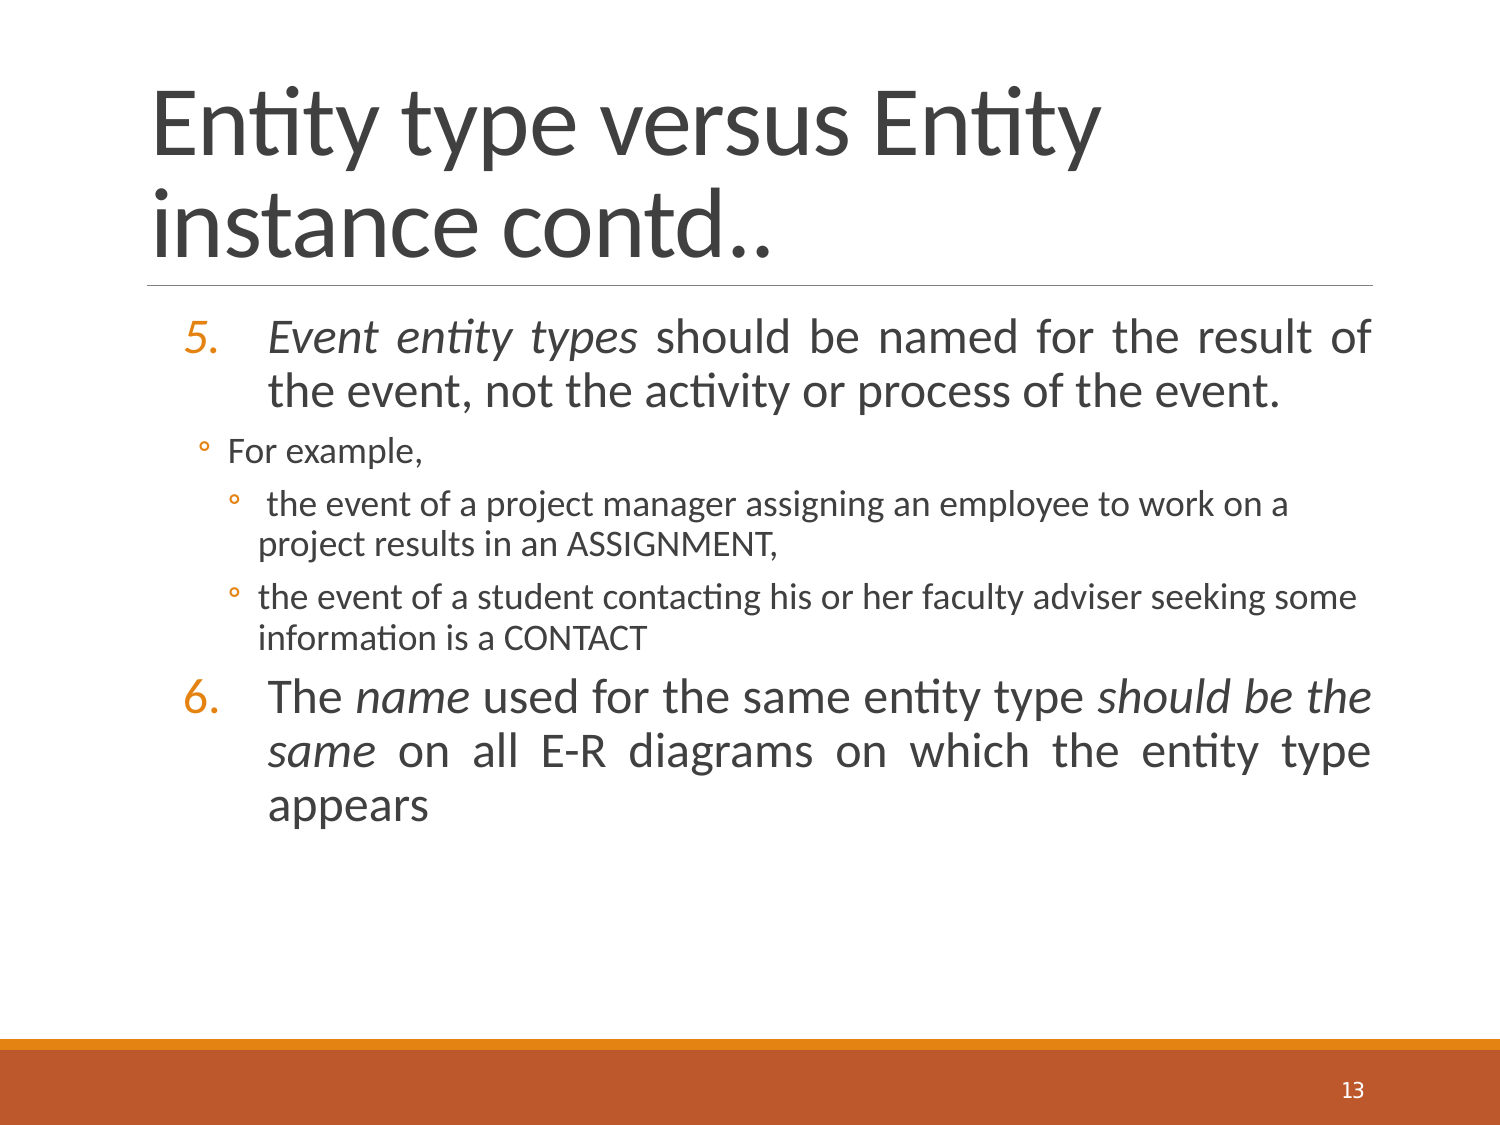

# Entity type versus Entity instance contd..
Event entity types should be named for the result of the event, not the activity or process of the event.
For example,
 the event of a project manager assigning an employee to work on a project results in an ASSIGNMENT,
the event of a student contacting his or her faculty adviser seeking some information is a CONTACT
The name used for the same entity type should be the same on all E-R diagrams on which the entity type appears

13